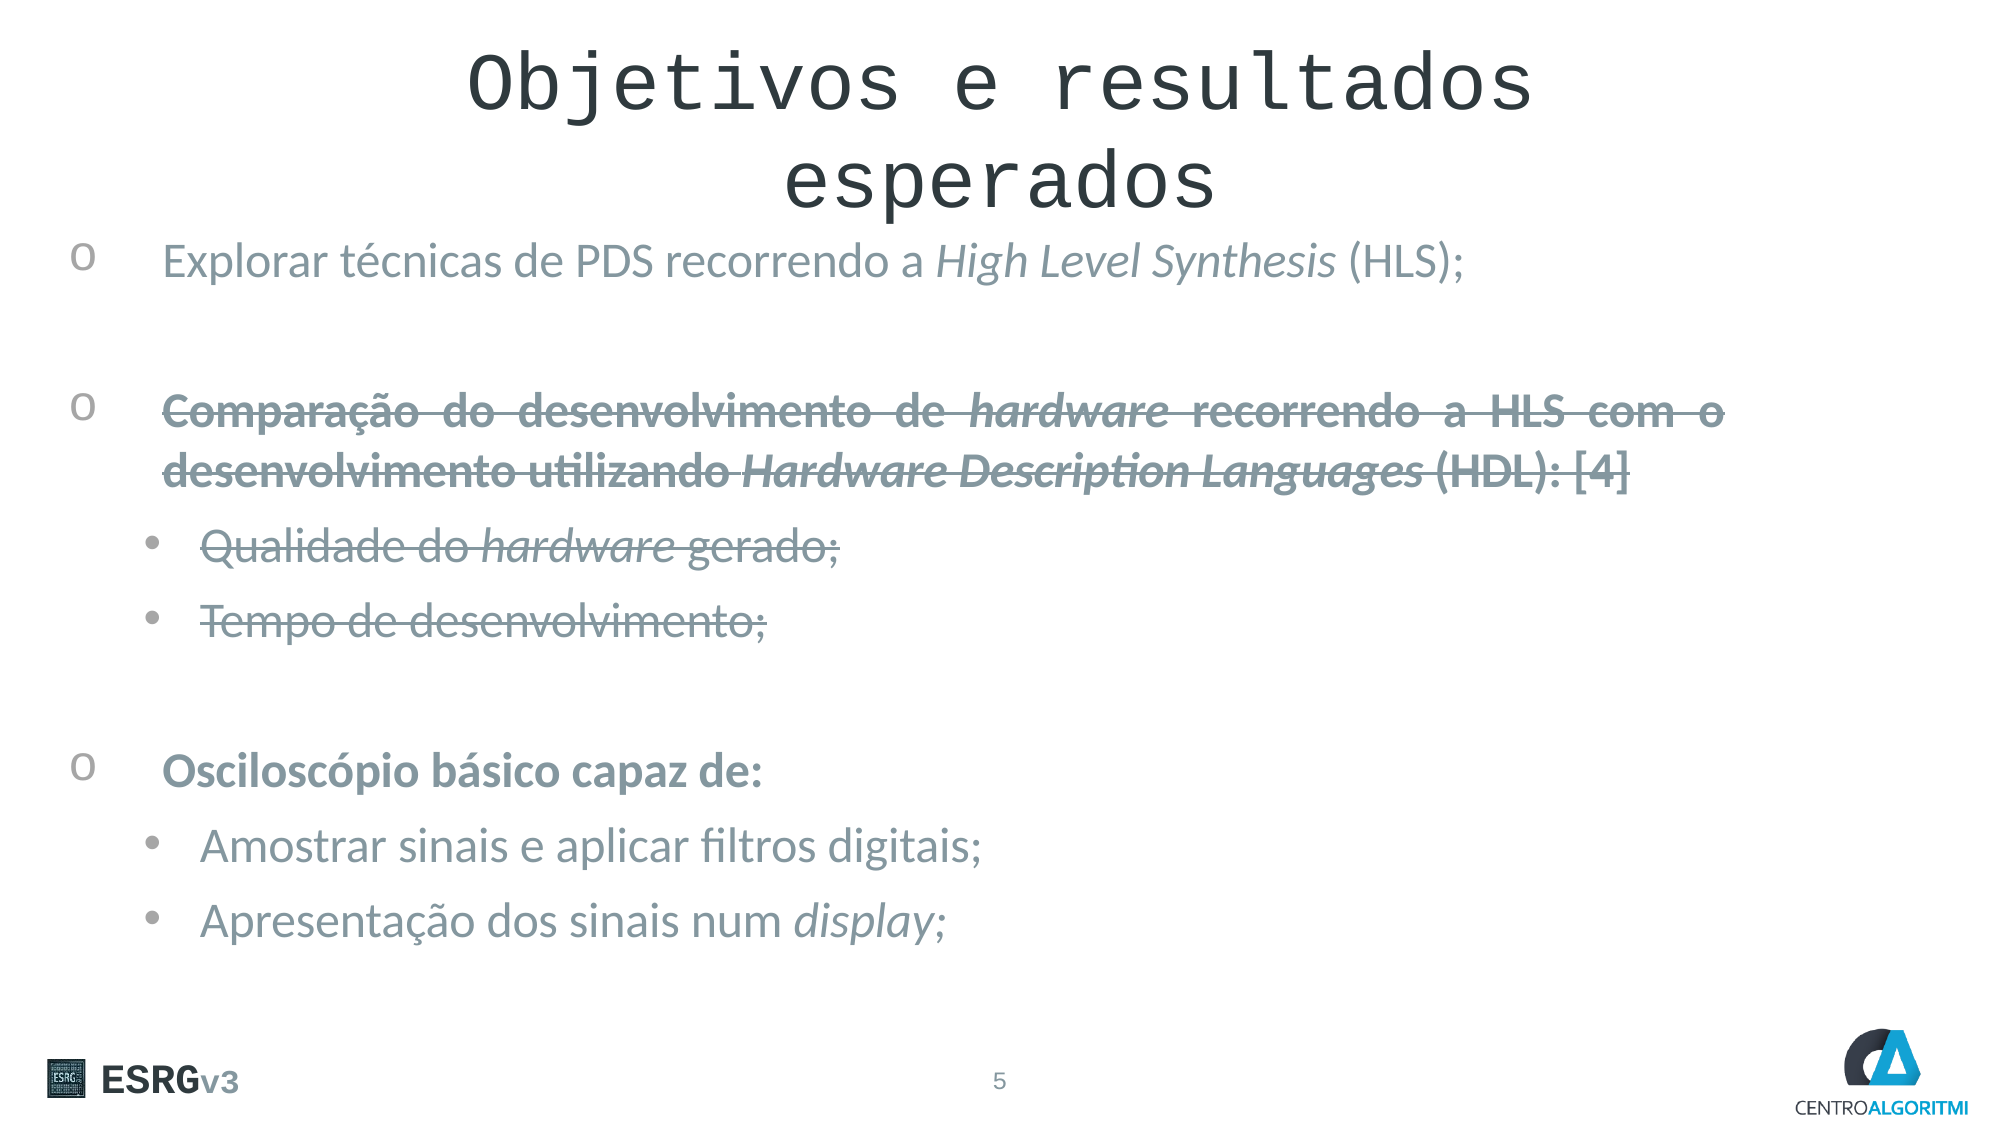

# Objetivos e resultados esperados
Explorar técnicas de PDS recorrendo a High Level Synthesis (HLS);

Comparação do desenvolvimento de hardware recorrendo a HLS com o desenvolvimento utilizando Hardware Description Languages (HDL): [4]
Qualidade do hardware gerado;
Tempo de desenvolvimento;

Osciloscópio básico capaz de:
Amostrar sinais e aplicar filtros digitais;
Apresentação dos sinais num display;

ESRGv3

5